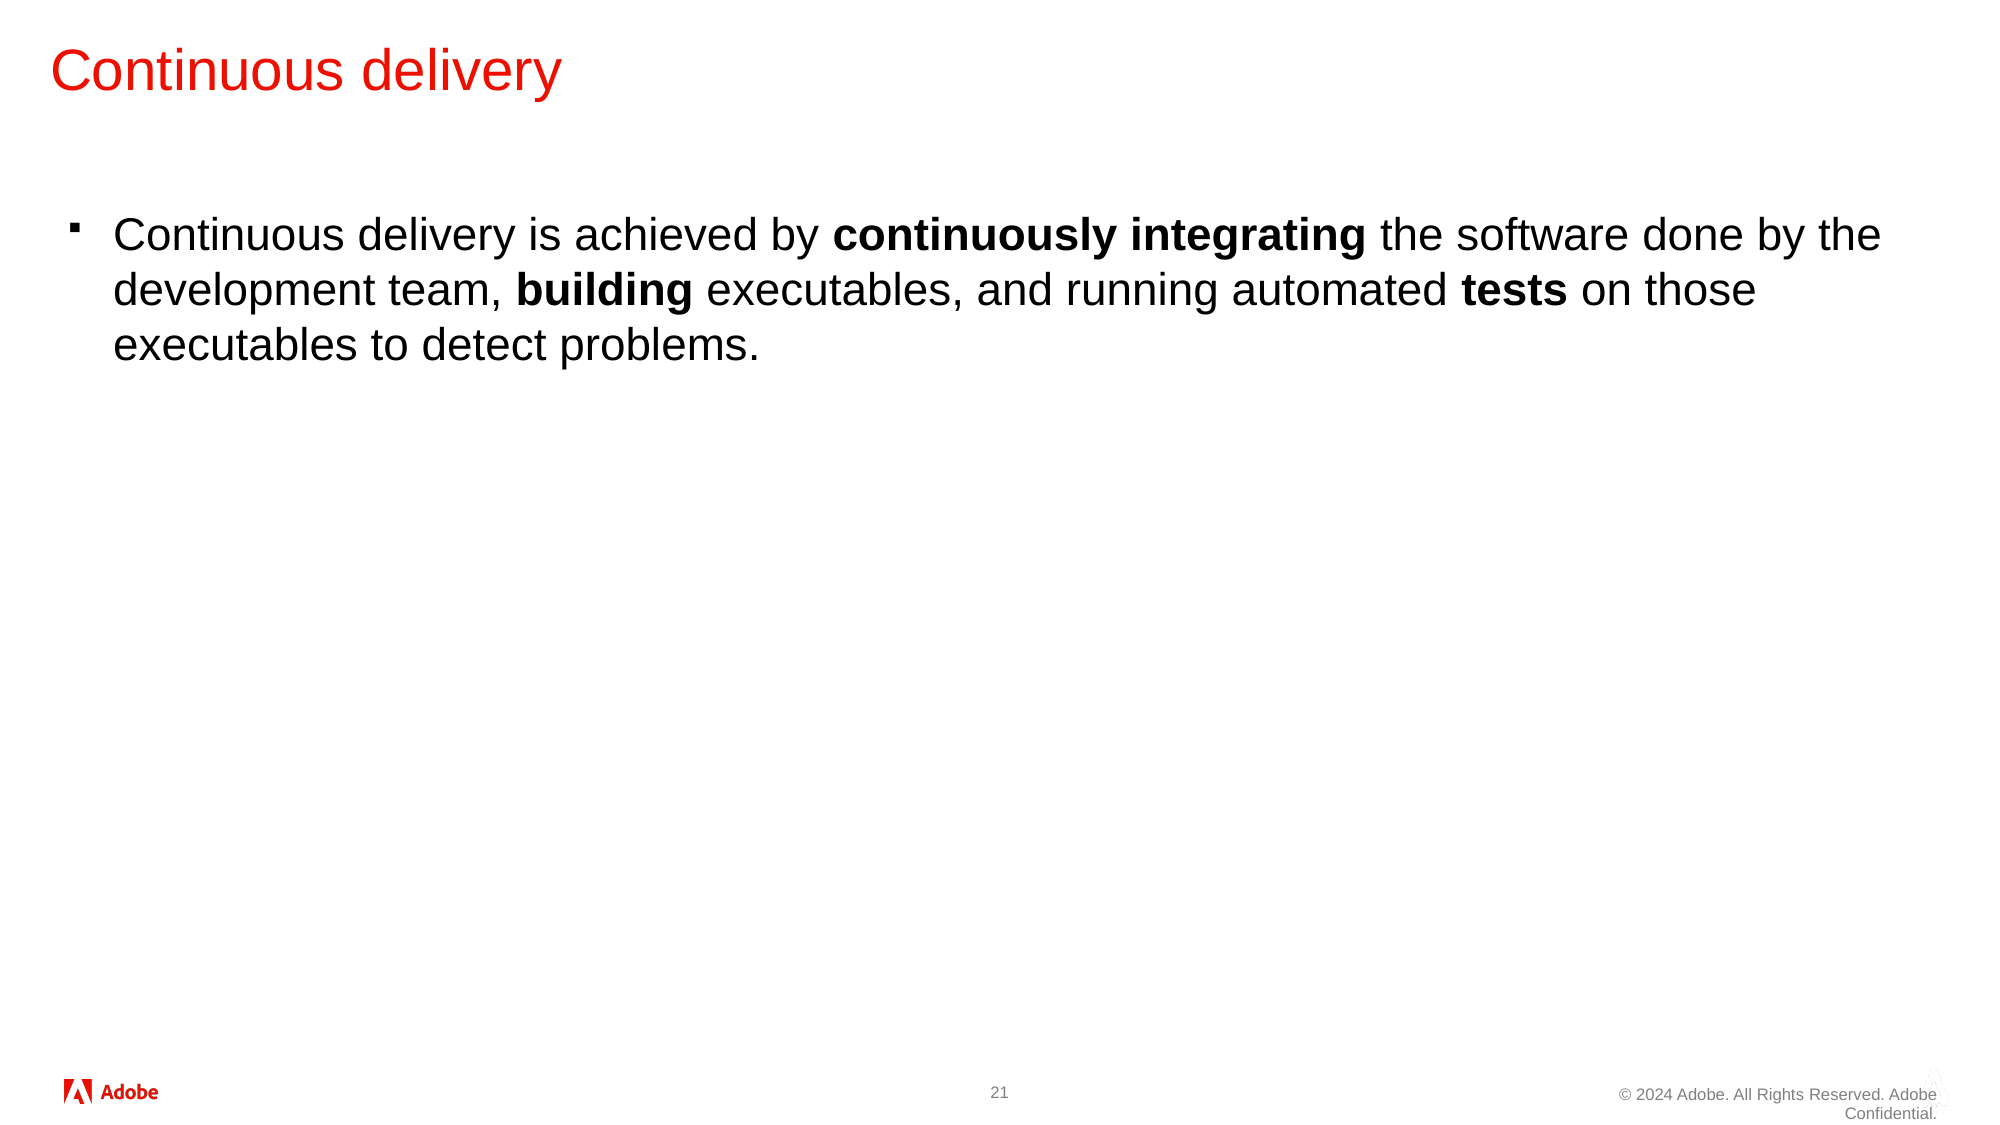

# Continuous delivery
Continuous delivery is achieved by continuously integrating the software done by the development team, building executables, and running automated tests on those executables to detect problems.
21